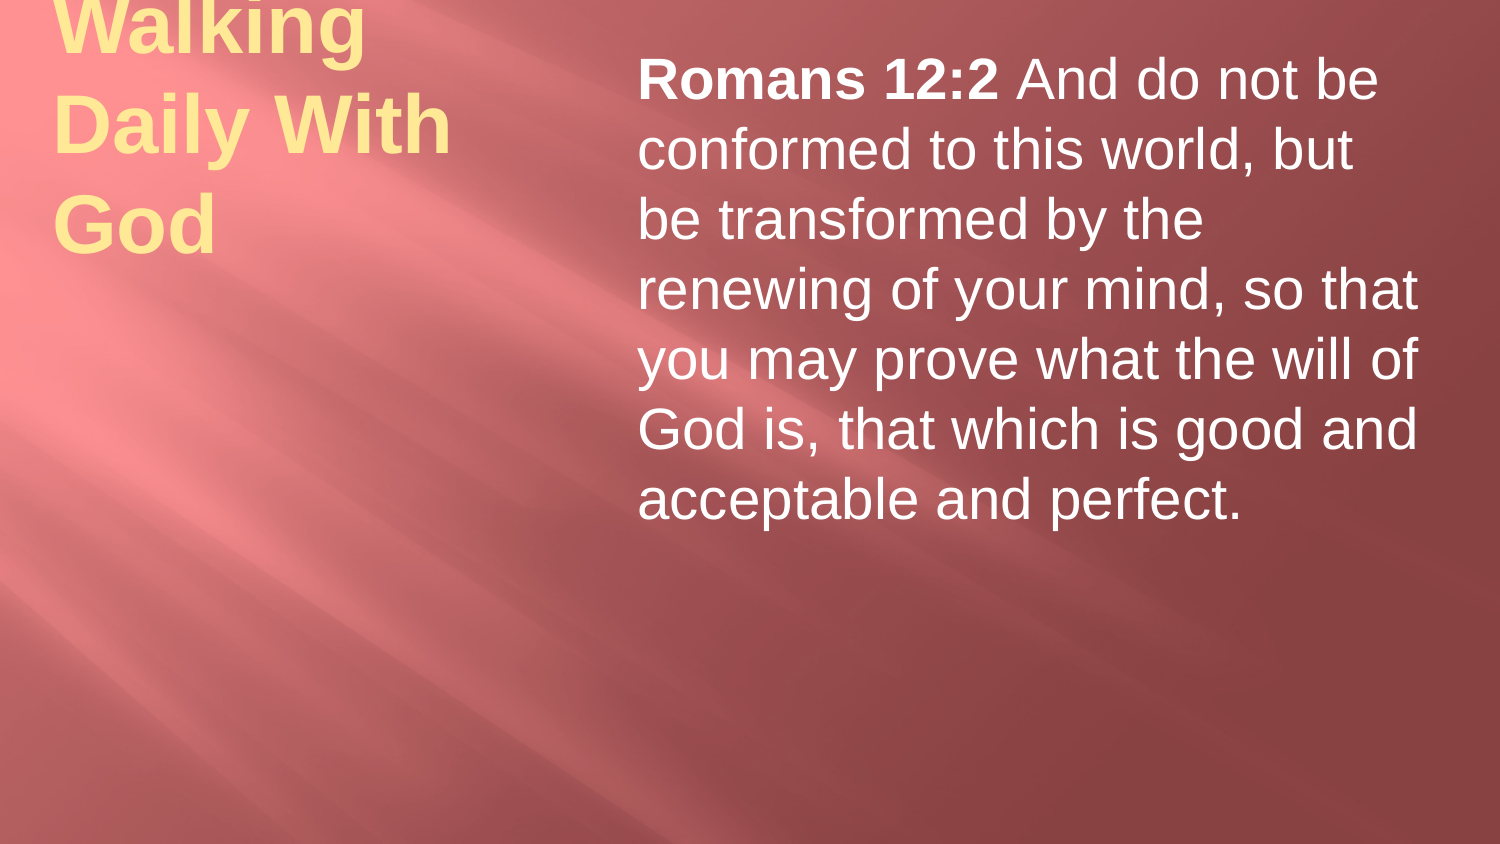

Romans 12:2 And do not be conformed to this world, but be transformed by the renewing of your mind, so that you may prove what the will of God is, that which is good and acceptable and perfect.

# Walking Daily With God